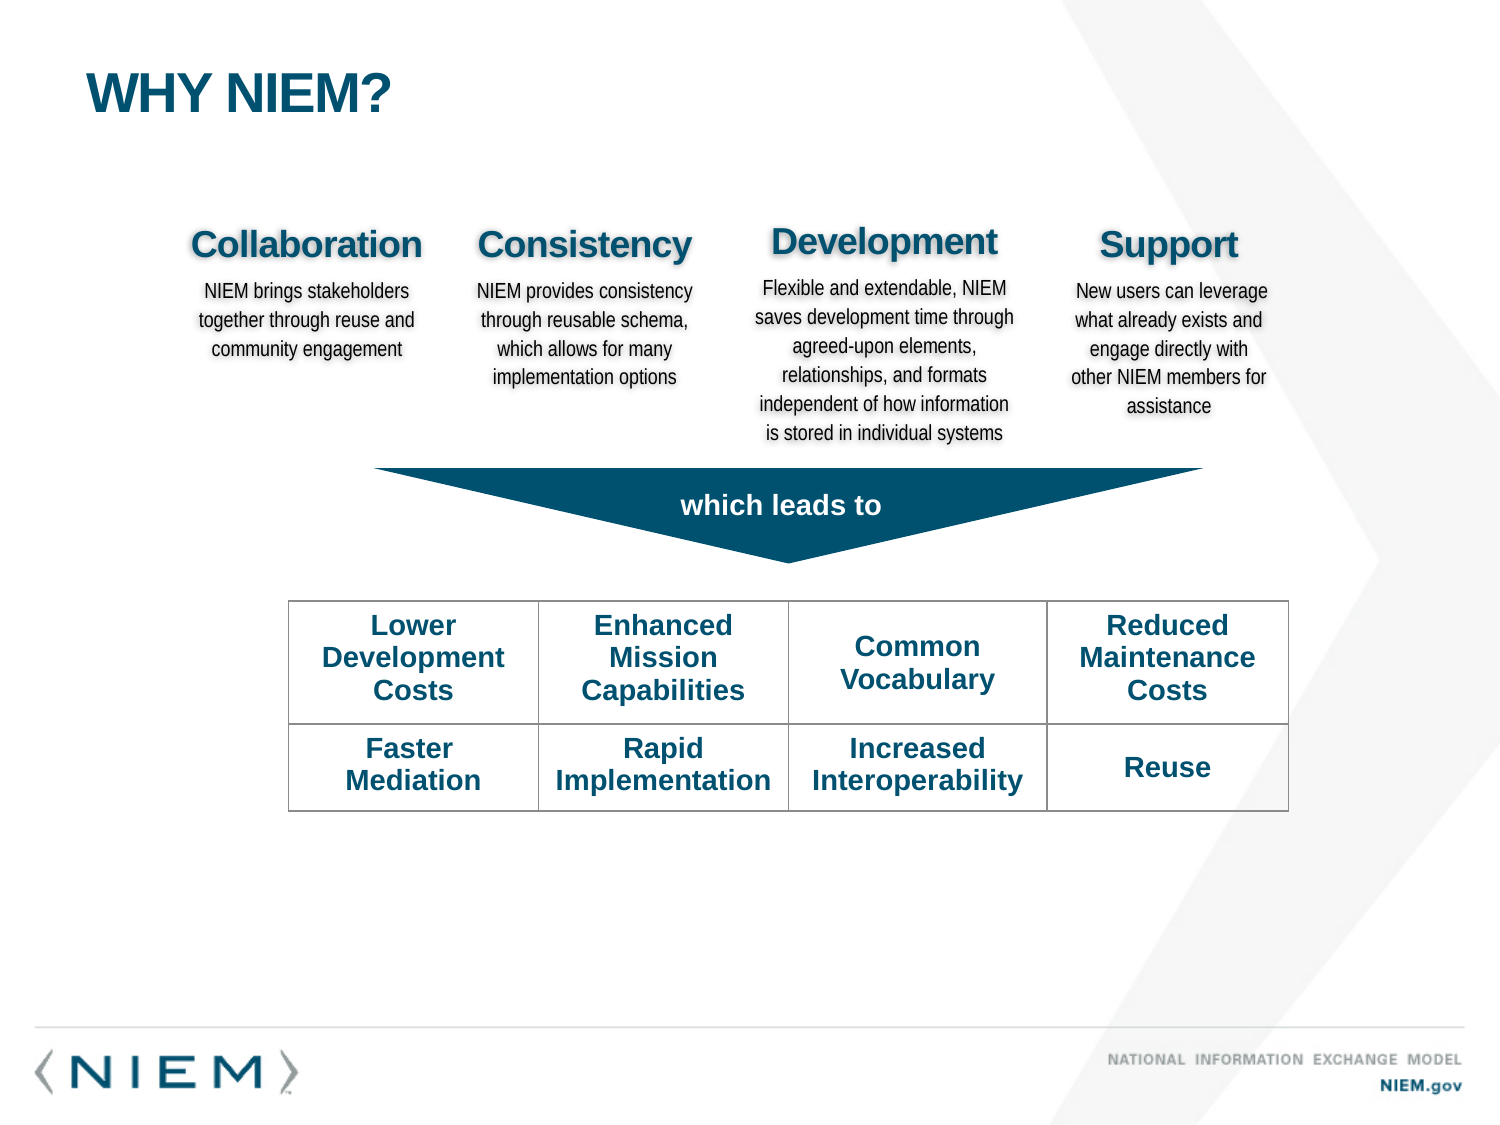

# Why NIEM?
Development
Flexible and extendable, NIEM saves development time through agreed-upon elements, relationships, and formats independent of how information is stored in individual systems
Support
 New users can leverage what already exists and engage directly with other NIEM members for assistance
Collaboration
NIEM brings stakeholders together through reuse and community engagement
Consistency
NIEM provides consistency through reusable schema, which allows for many implementation options

which leads to

| Lower Development Costs | Enhanced Mission Capabilities | Common Vocabulary | Reduced Maintenance Costs |
| --- | --- | --- | --- |
| Faster Mediation | Rapid Implementation | Increased Interoperability | Reuse |